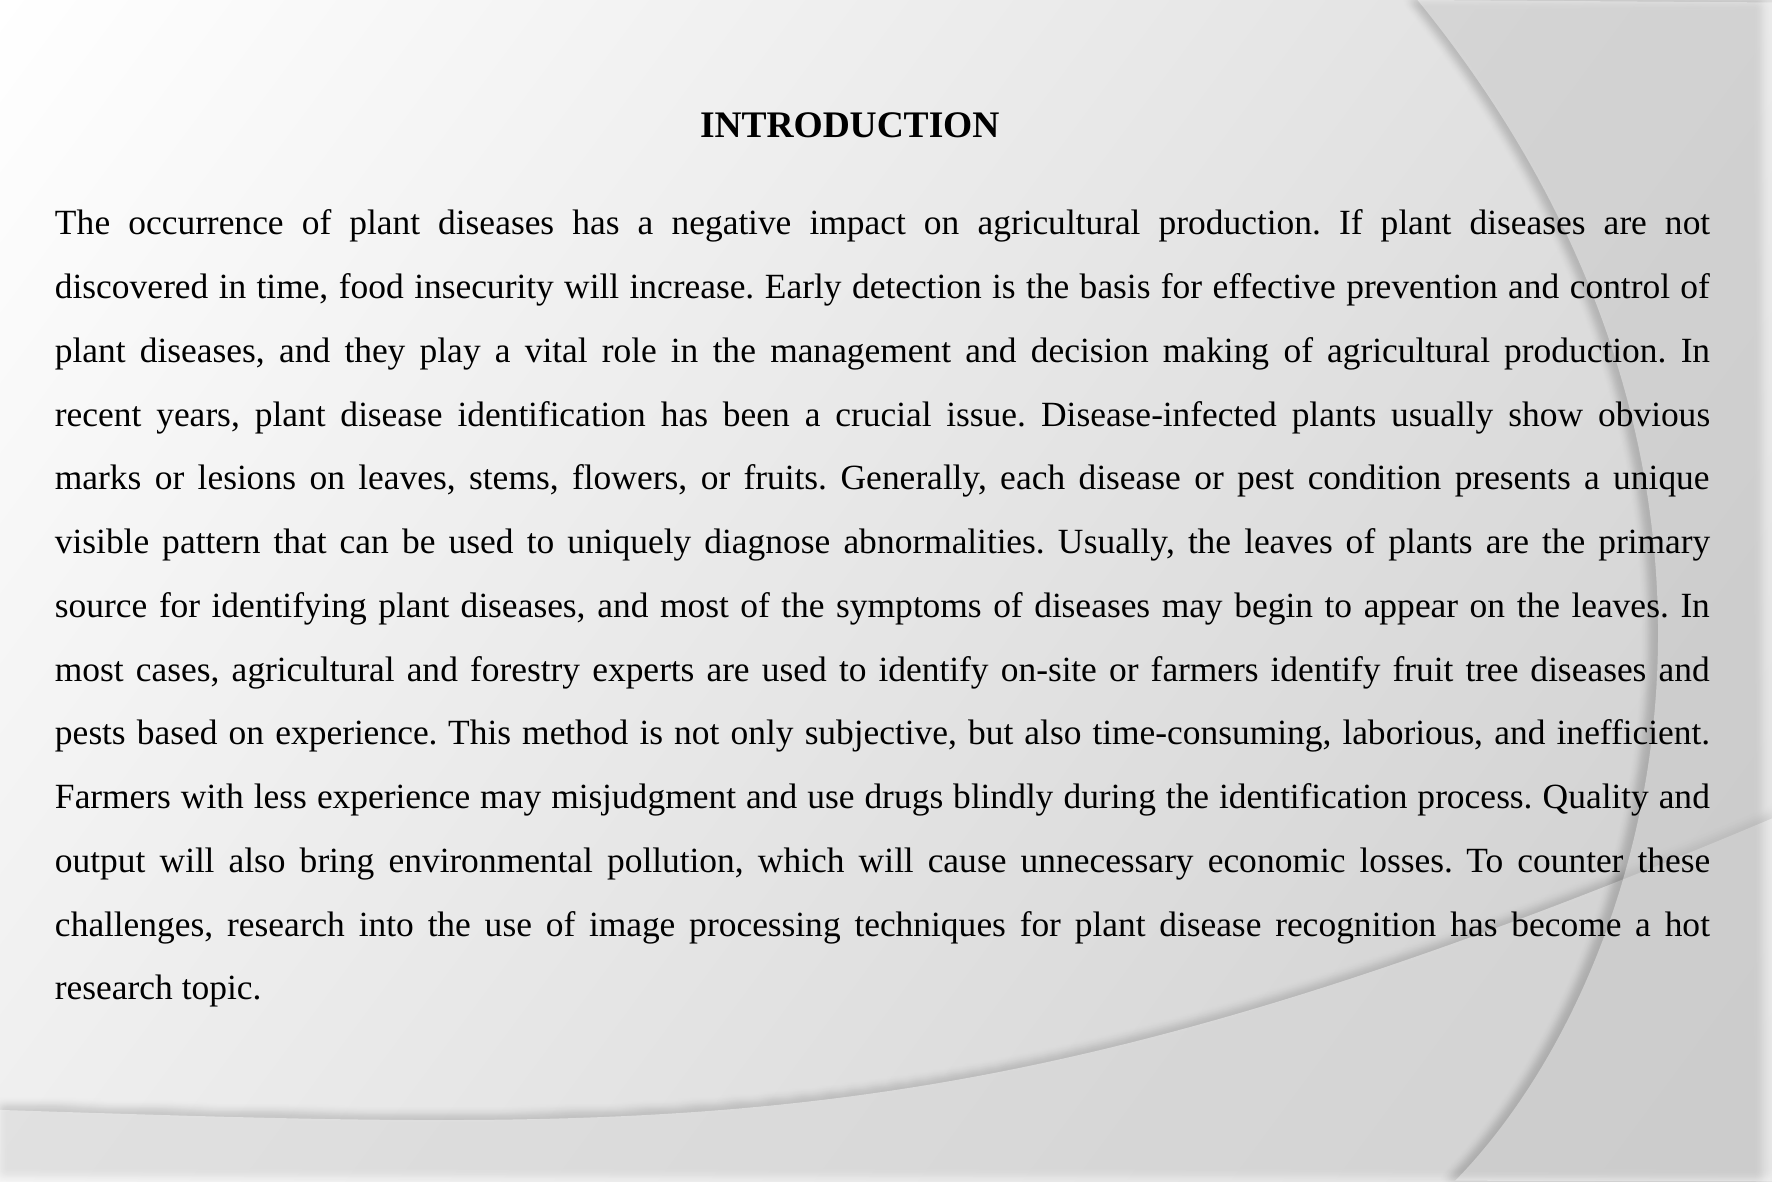

INTRODUCTION
The occurrence of plant diseases has a negative impact on agricultural production. If plant diseases are not discovered in time, food insecurity will increase. Early detection is the basis for effective prevention and control of plant diseases, and they play a vital role in the management and decision making of agricultural production. In recent years, plant disease identification has been a crucial issue. Disease-infected plants usually show obvious marks or lesions on leaves, stems, flowers, or fruits. Generally, each disease or pest condition presents a unique visible pattern that can be used to uniquely diagnose abnormalities. Usually, the leaves of plants are the primary source for identifying plant diseases, and most of the symptoms of diseases may begin to appear on the leaves. In most cases, agricultural and forestry experts are used to identify on-site or farmers identify fruit tree diseases and pests based on experience. This method is not only subjective, but also time-consuming, laborious, and inefficient. Farmers with less experience may misjudgment and use drugs blindly during the identification process. Quality and output will also bring environmental pollution, which will cause unnecessary economic losses. To counter these challenges, research into the use of image processing techniques for plant disease recognition has become a hot research topic.